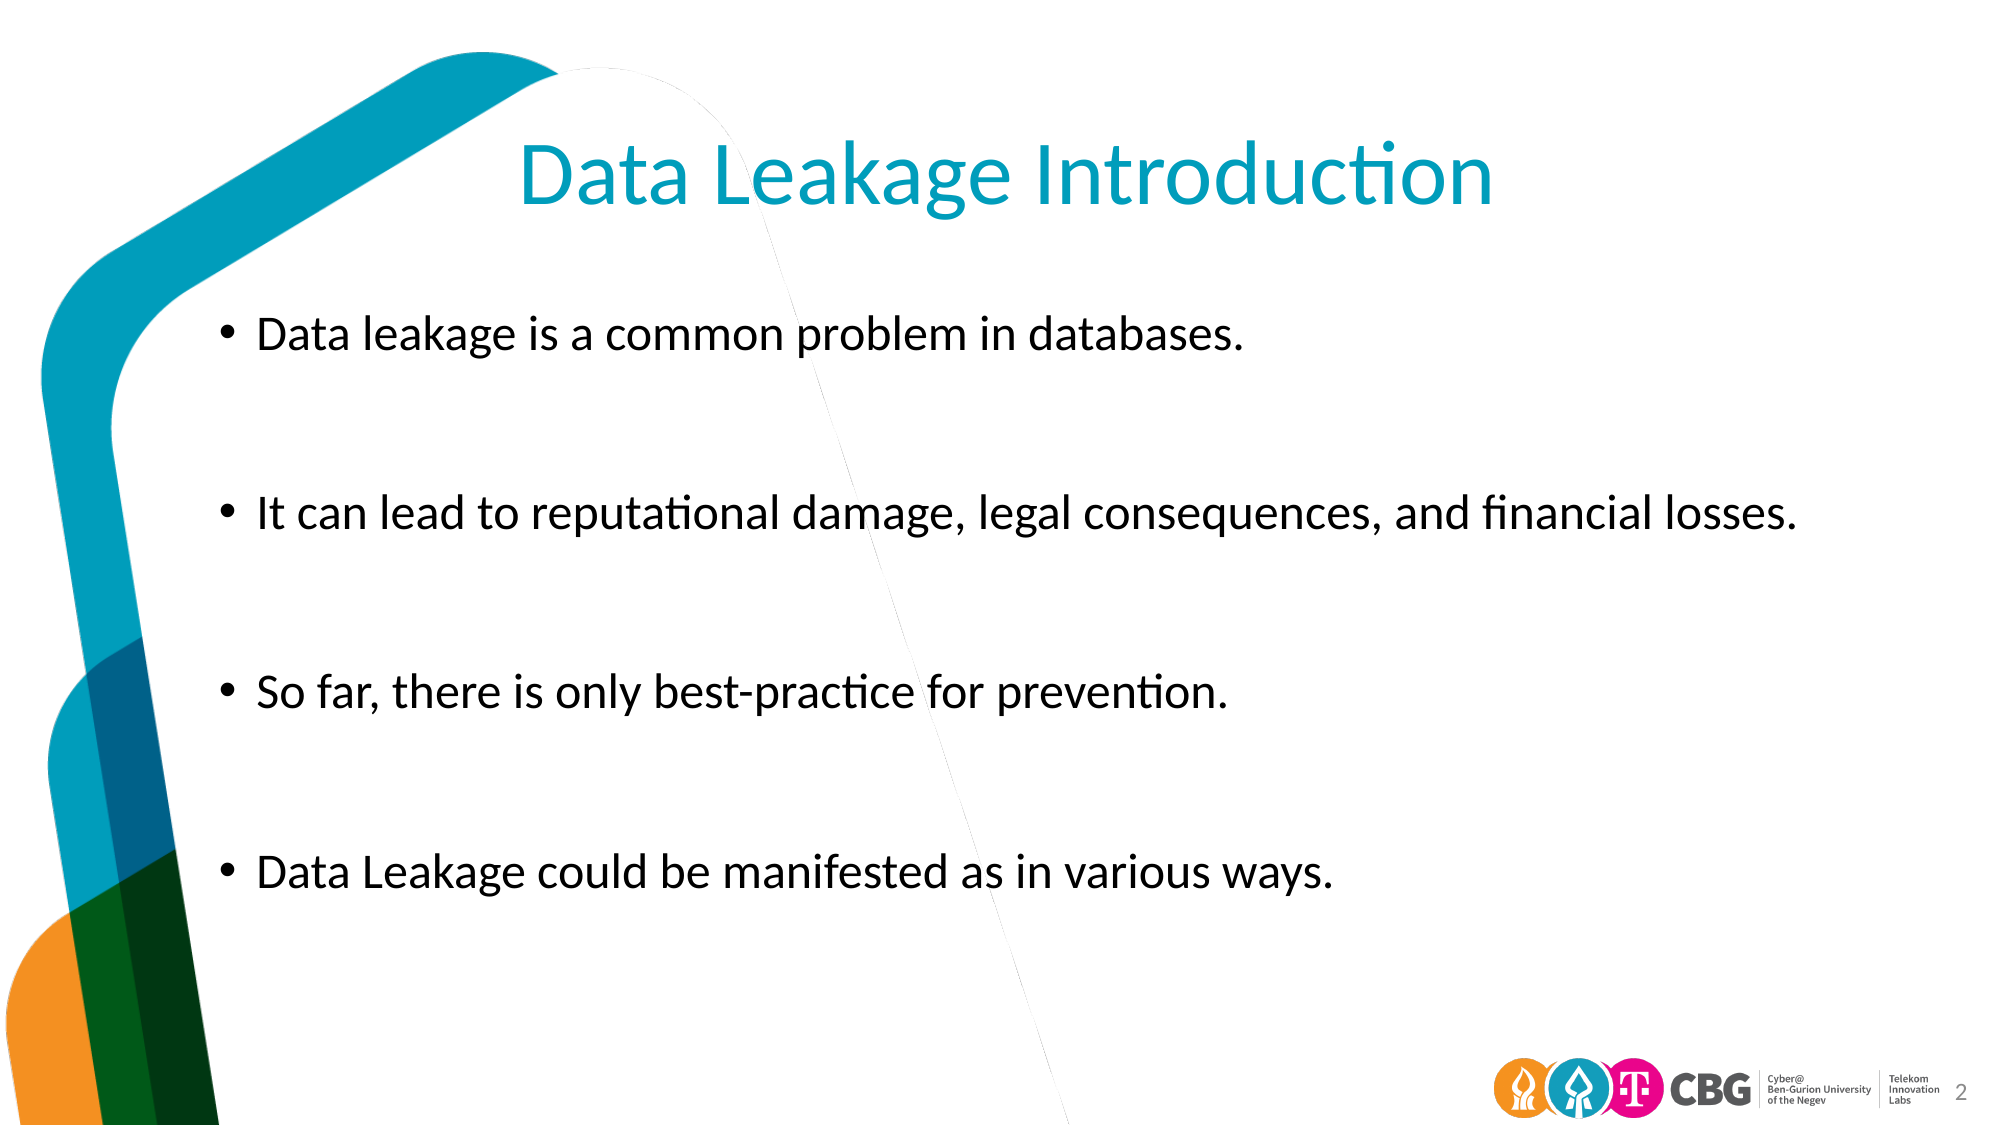

# Data Leakage Introduction
Data leakage is a common problem in databases.

It can lead to reputational damage, legal consequences, and financial losses.

So far, there is only best-practice for prevention.

Data Leakage could be manifested as in various ways.

2